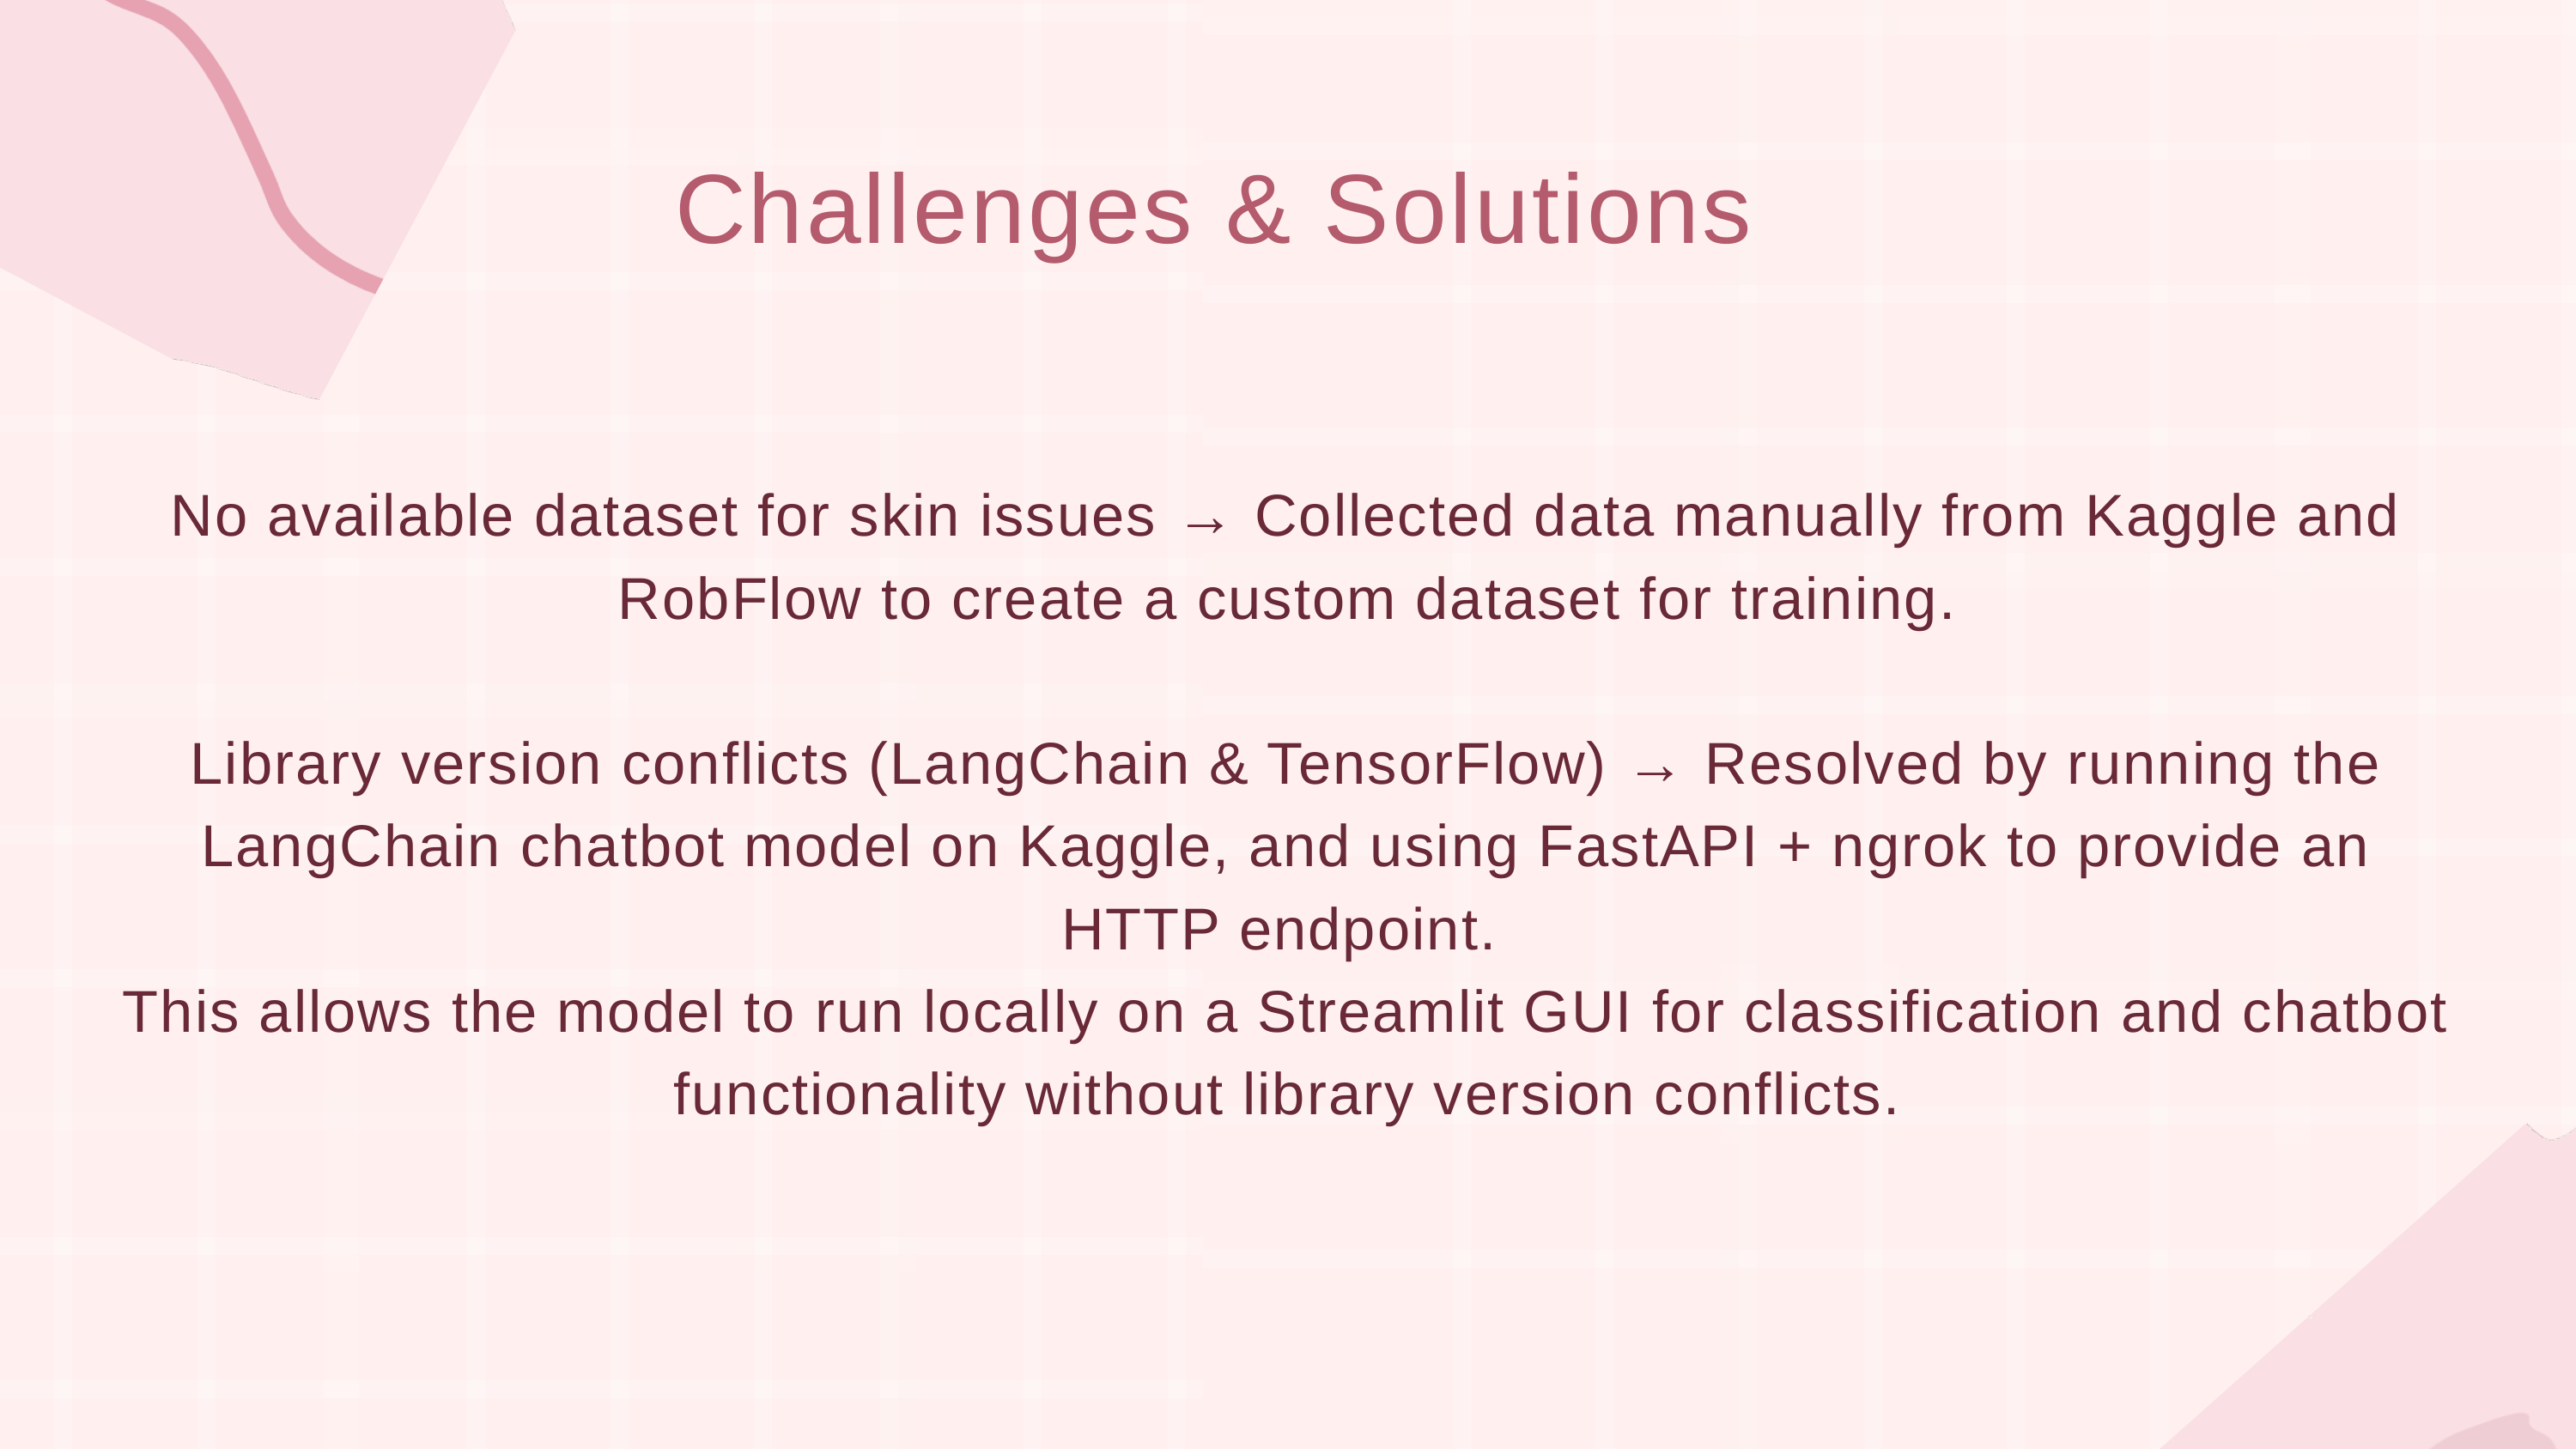

Challenges & Solutions

No available dataset for skin issues → Collected data manually from Kaggle and RobFlow to create a custom dataset for training.

Library version conflicts (LangChain & TensorFlow) → Resolved by running the LangChain chatbot model on Kaggle, and using FastAPI + ngrok to provide an HTTP endpoint.
This allows the model to run locally on a Streamlit GUI for classification and chatbot functionality without library version conflicts.